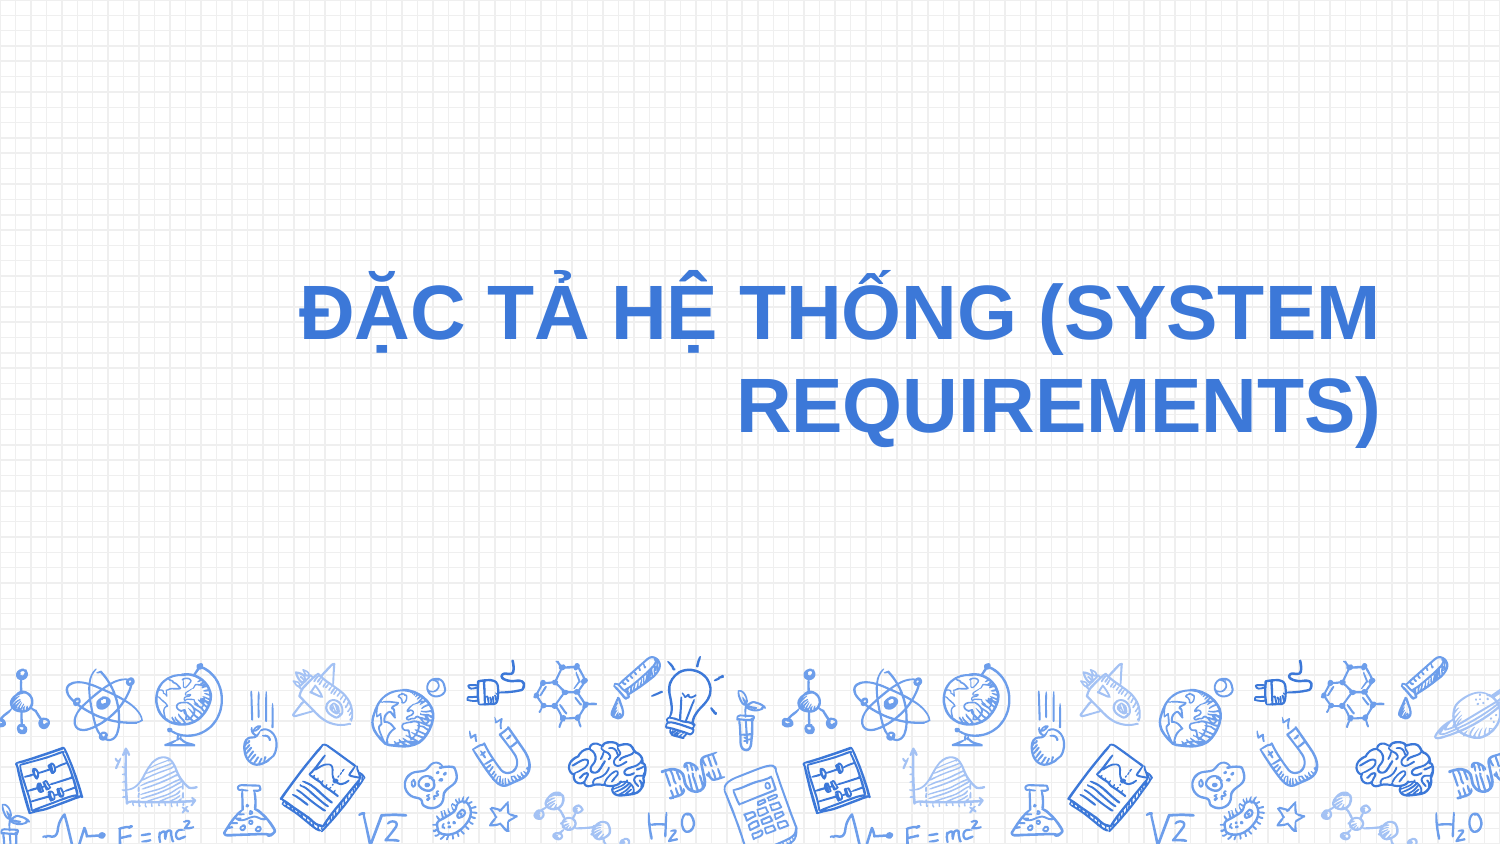

# ĐẶC TẢ HỆ THỐNG (SYSTEM REQUIREMENTS)